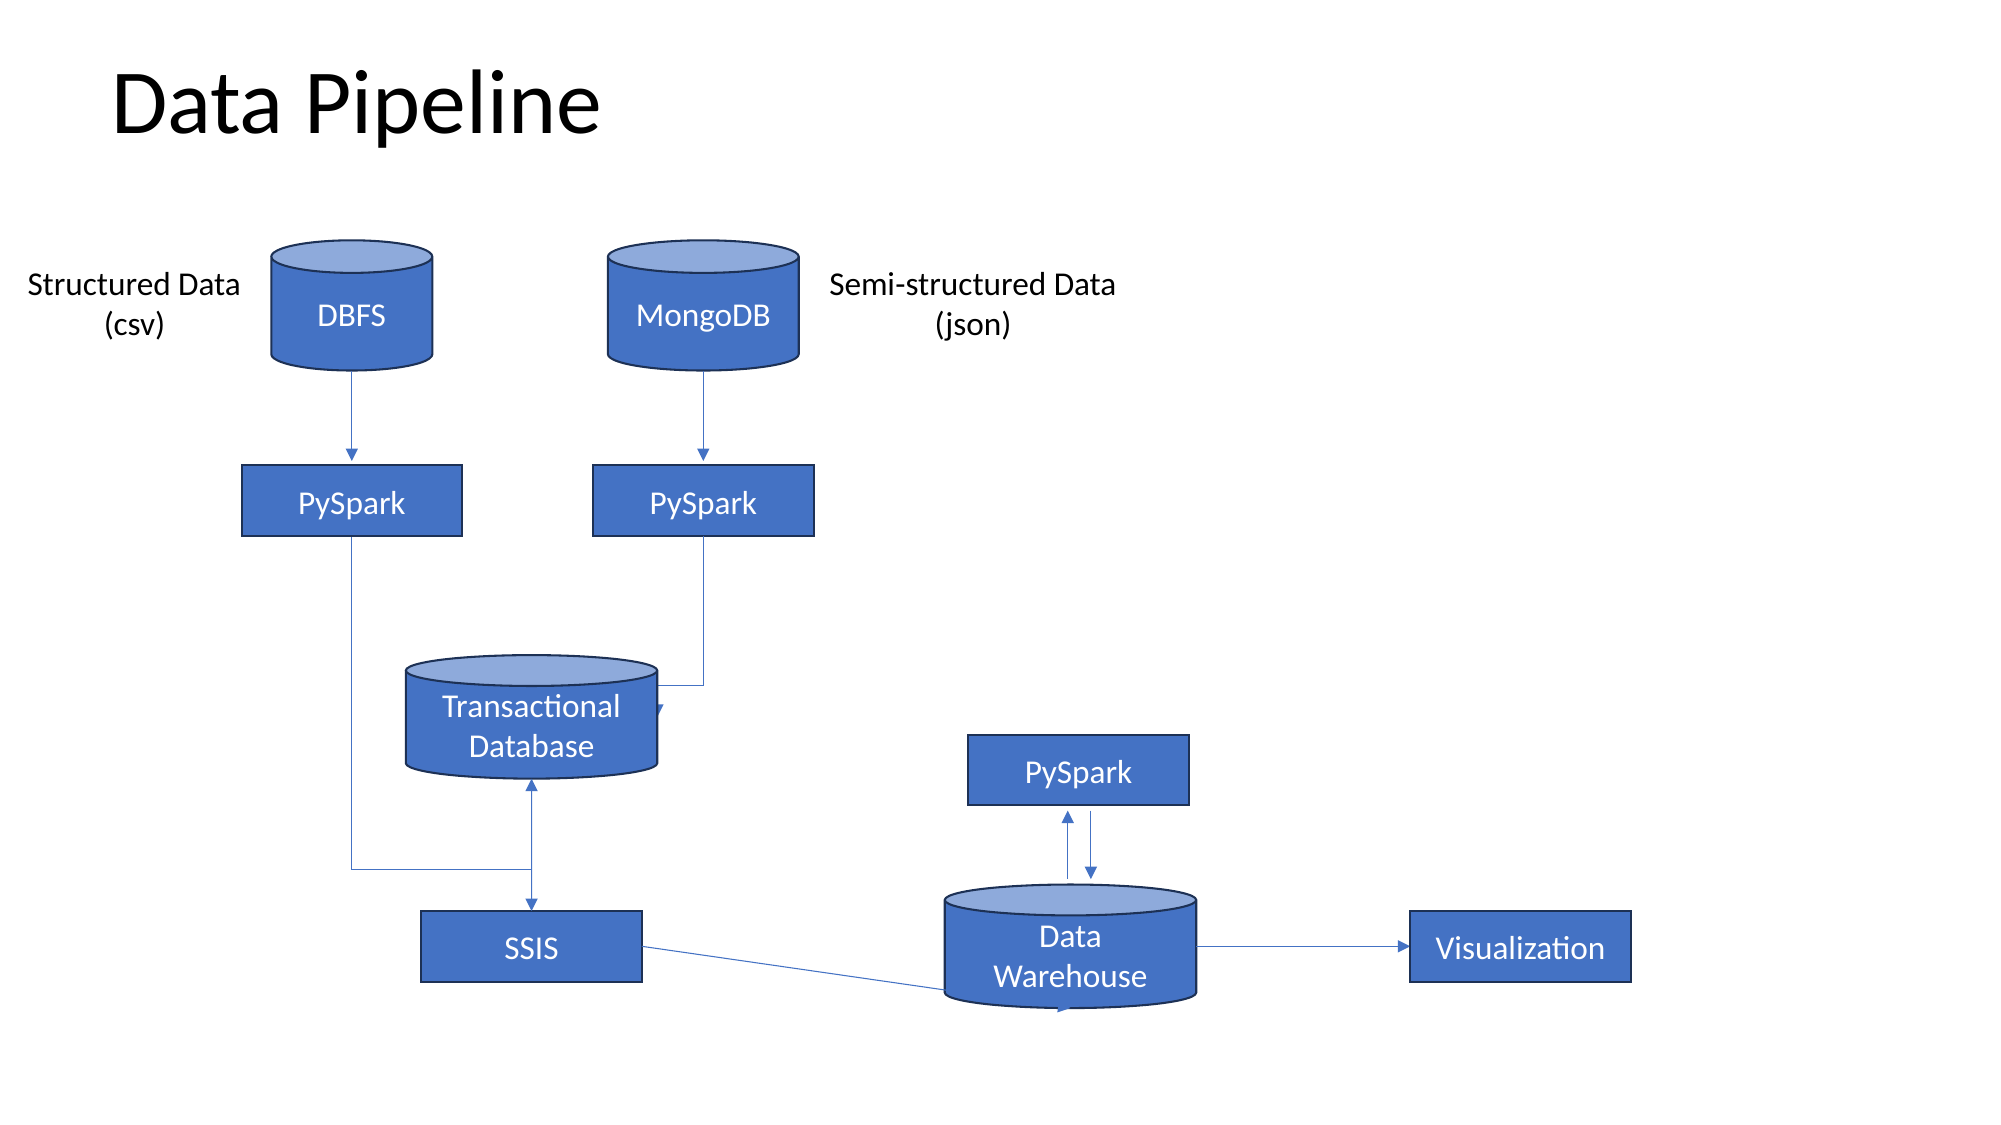

# Data Pipeline
MongoDB
DBFS
Structured Data
(csv)
PySpark
Transactional Database
Semi-structured Data
(json)
PySpark
PySpark
Data Warehouse
SSIS
Visualization